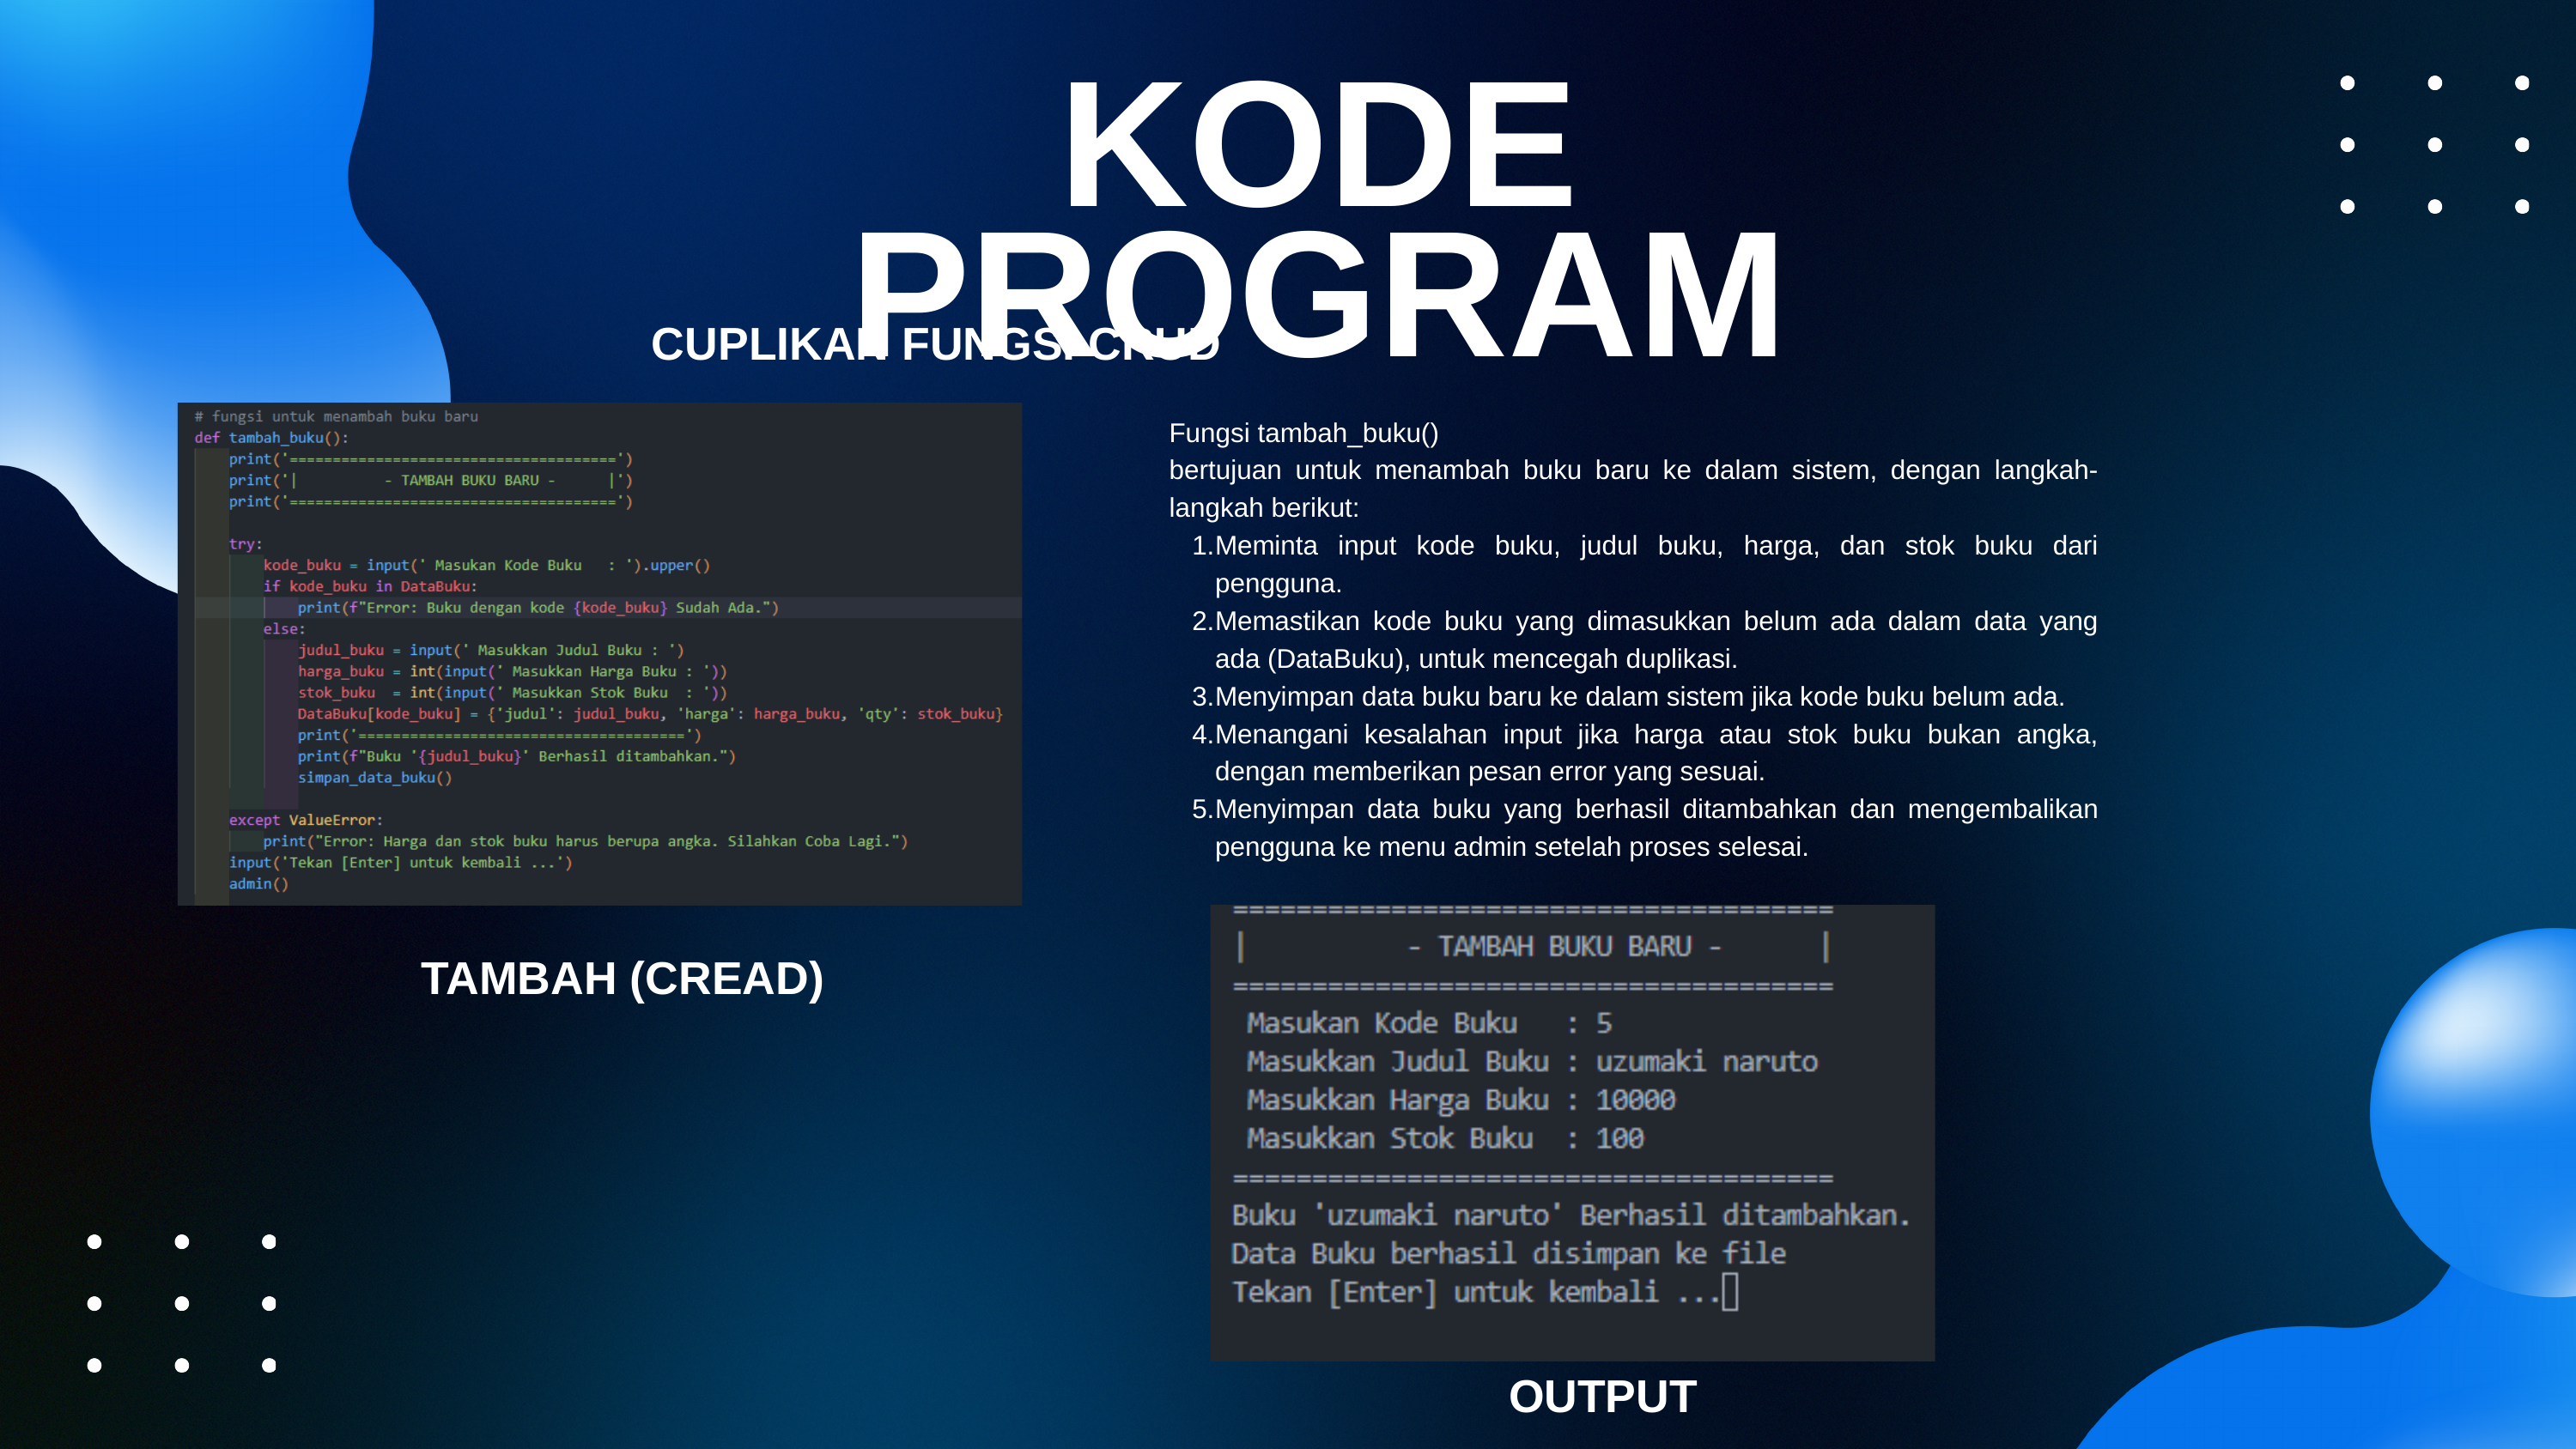

KODE PROGRAM
CUPLIKAN FUNGSI CRUD

Fungsi tambah_buku()
bertujuan untuk menambah buku baru ke dalam sistem, dengan langkah-langkah berikut:
Meminta input kode buku, judul buku, harga, dan stok buku dari pengguna.
Memastikan kode buku yang dimasukkan belum ada dalam data yang ada (DataBuku), untuk mencegah duplikasi.
Menyimpan data buku baru ke dalam sistem jika kode buku belum ada.
Menangani kesalahan input jika harga atau stok buku bukan angka, dengan memberikan pesan error yang sesuai.
Menyimpan data buku yang berhasil ditambahkan dan mengembalikan pengguna ke menu admin setelah proses selesai.

TAMBAH (CREAD)

OUTPUT